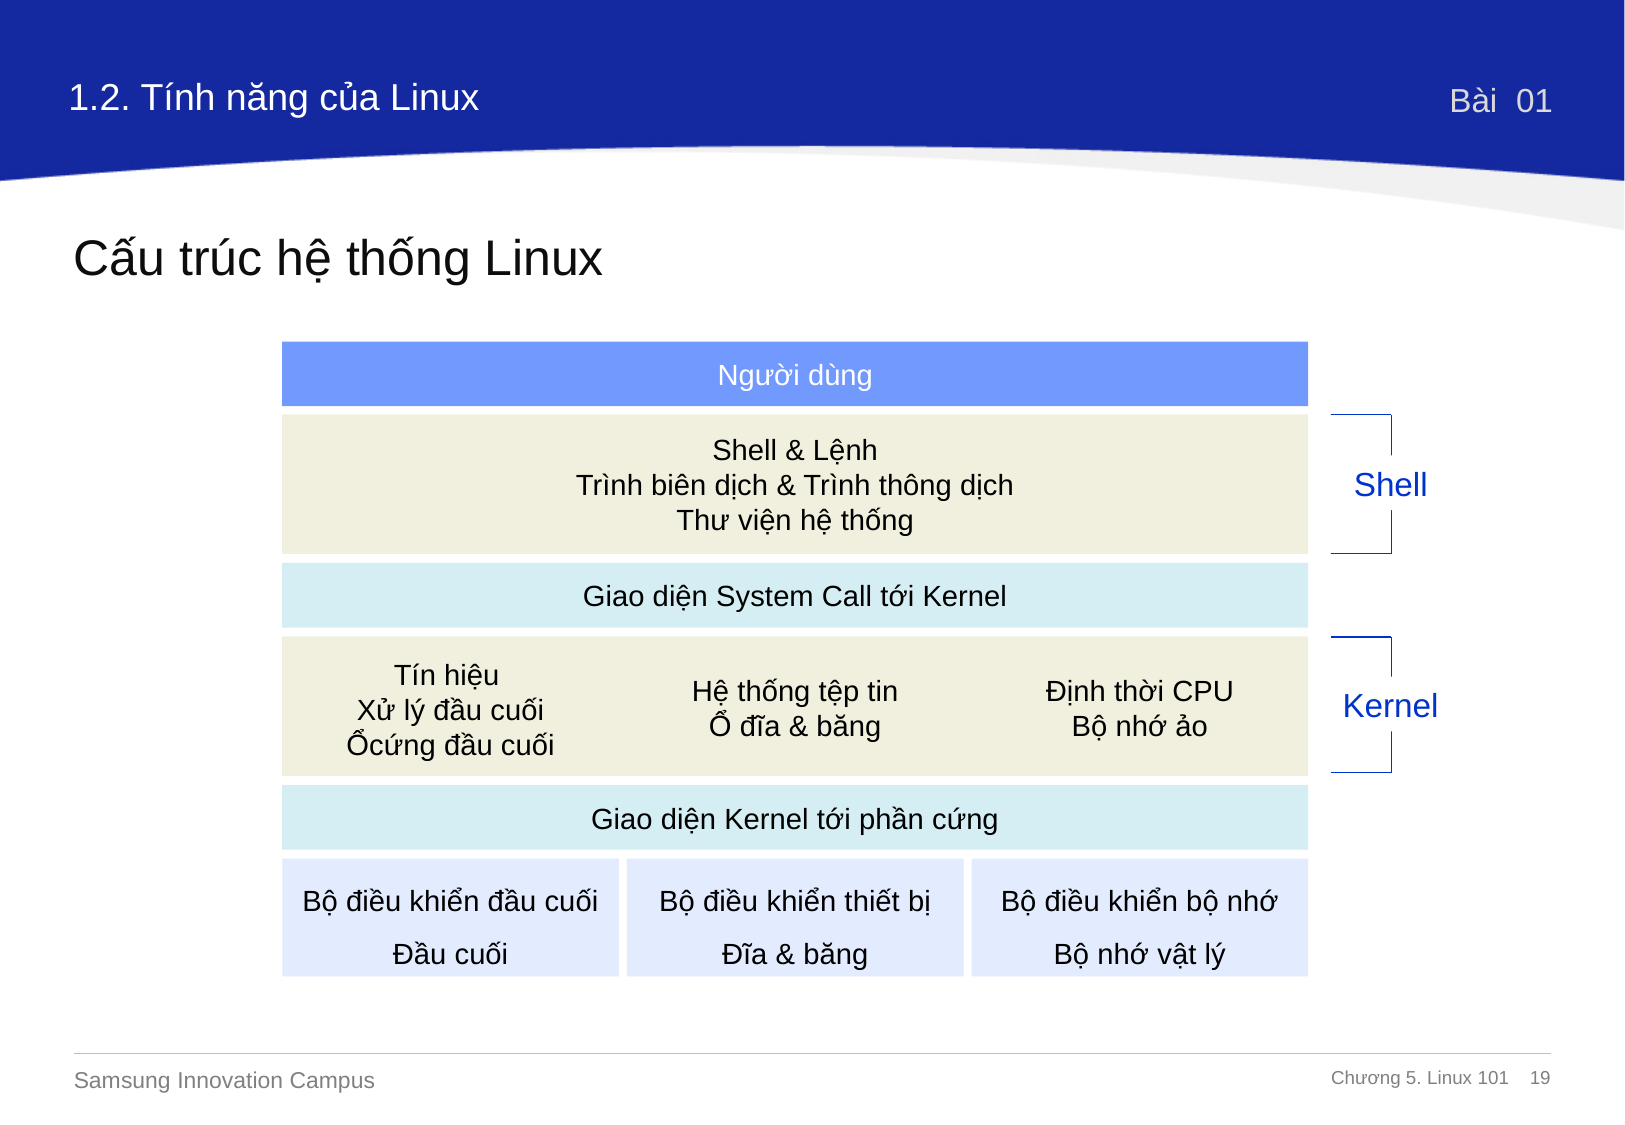

1.2. Tính năng của Linux
Bài  01
Cấu trúc hệ thống Linux
Người dùng
Shell & Lệnh
Trình biên dịch & Trình thông dịch
Thư viện hệ thống
Giao diện System Call tới Kernel

Tín hiệu
Xử lý đầu cuối
Ổcứng đầu cuối
Hệ thống tệp tin
Ổ đĩa & băng
Định thời CPU
Bộ nhớ ảo
Giao diện Kernel tới phần cứng
Bộ điều khiển đầu cuối
Đầu cuối
Bộ điều khiển thiết bị
Đĩa & băng
Bộ điều khiển bộ nhớ
Bộ nhớ vật lý
Shell
Kernel